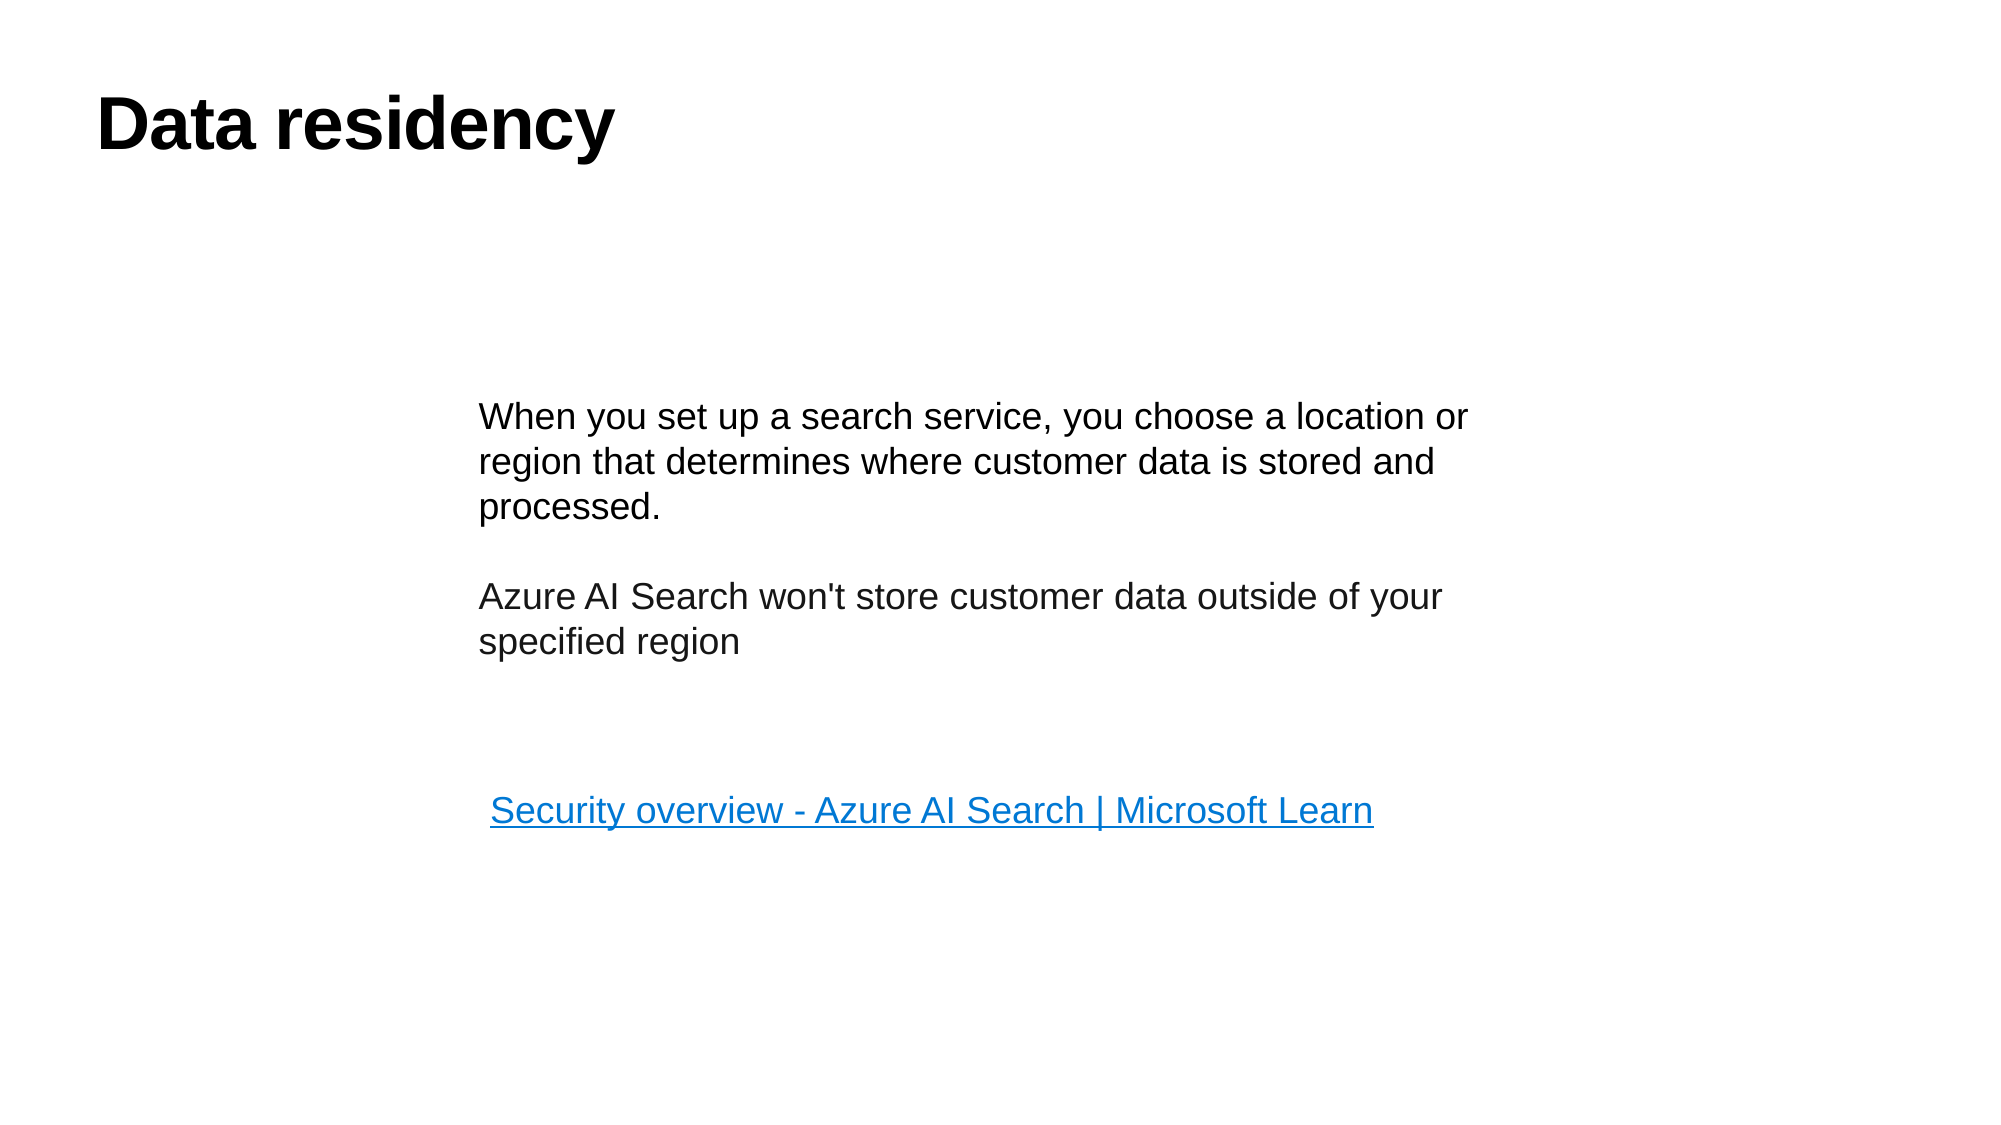

# Data residency
When you set up a search service, you choose a location or region that determines where customer data is stored and processed.

Azure AI Search won't store customer data outside of your specified region
Security overview - Azure AI Search | Microsoft Learn